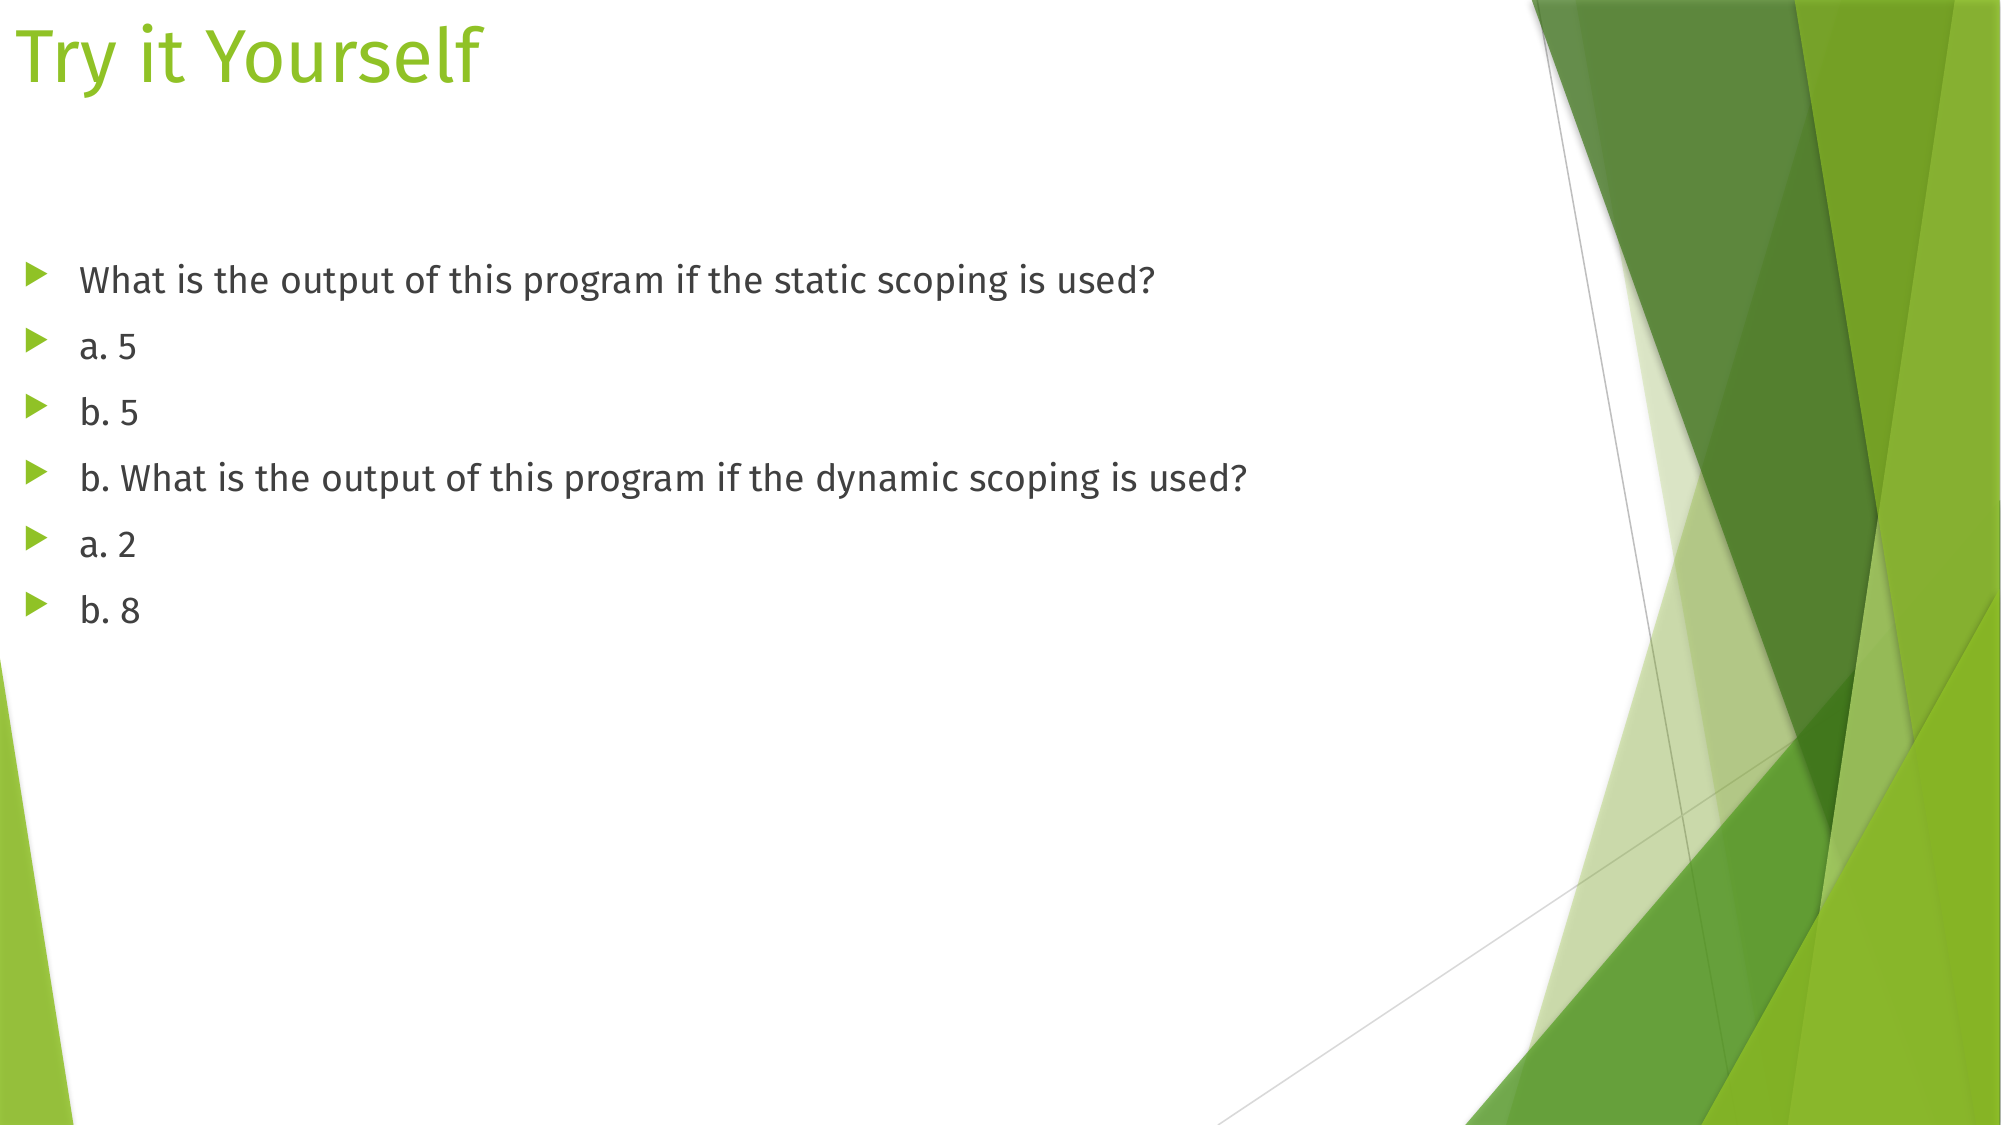

# Try it Yourself

What is the output of this program if the static scoping is used?
a. 5
b. 5
b. What is the output of this program if the dynamic scoping is used?
a. 2
b. 8